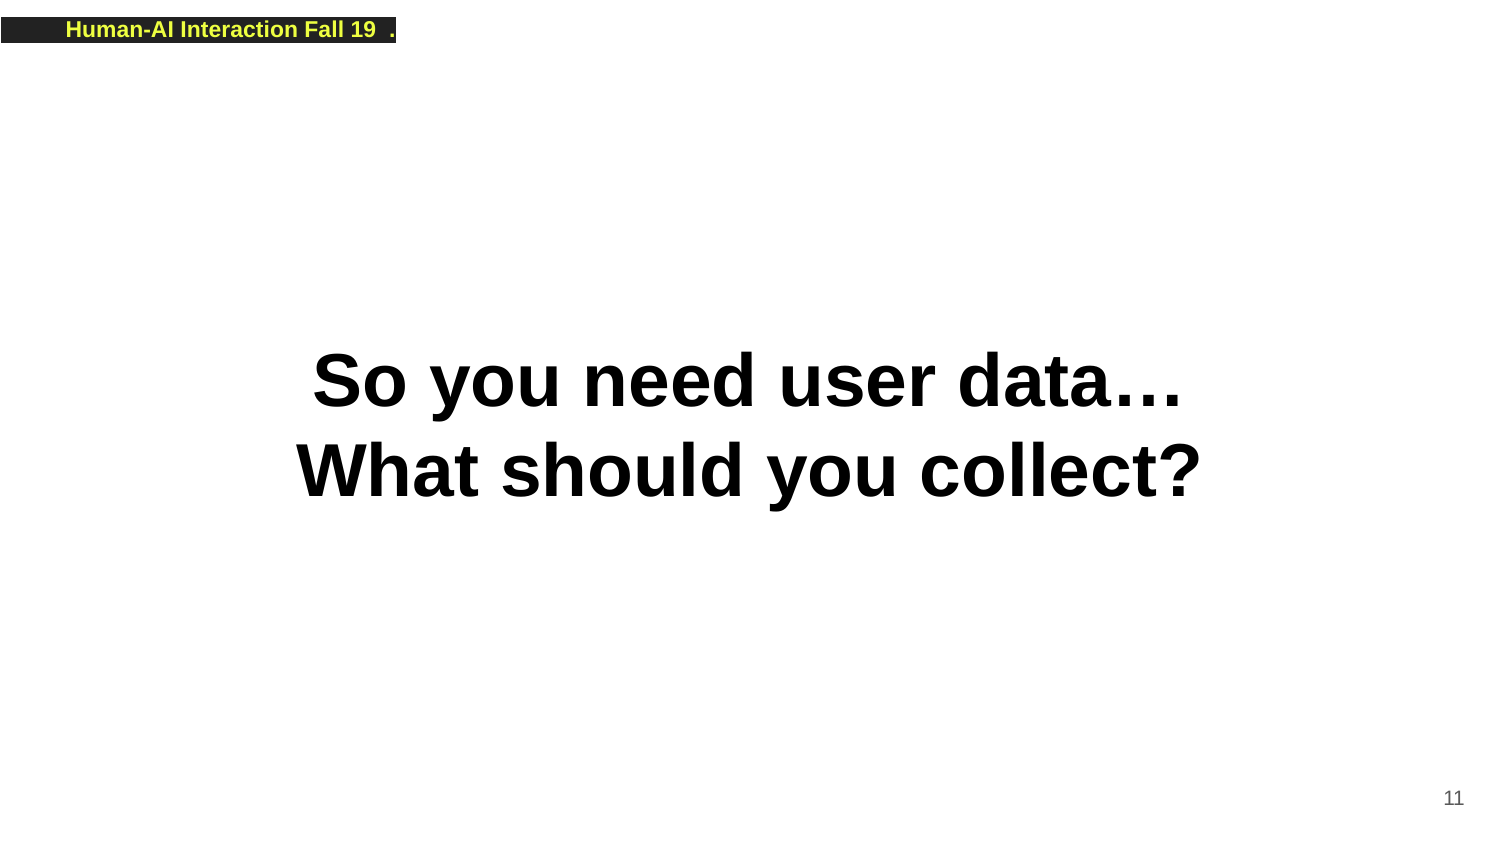

# So you need user data…
What should you collect?
11